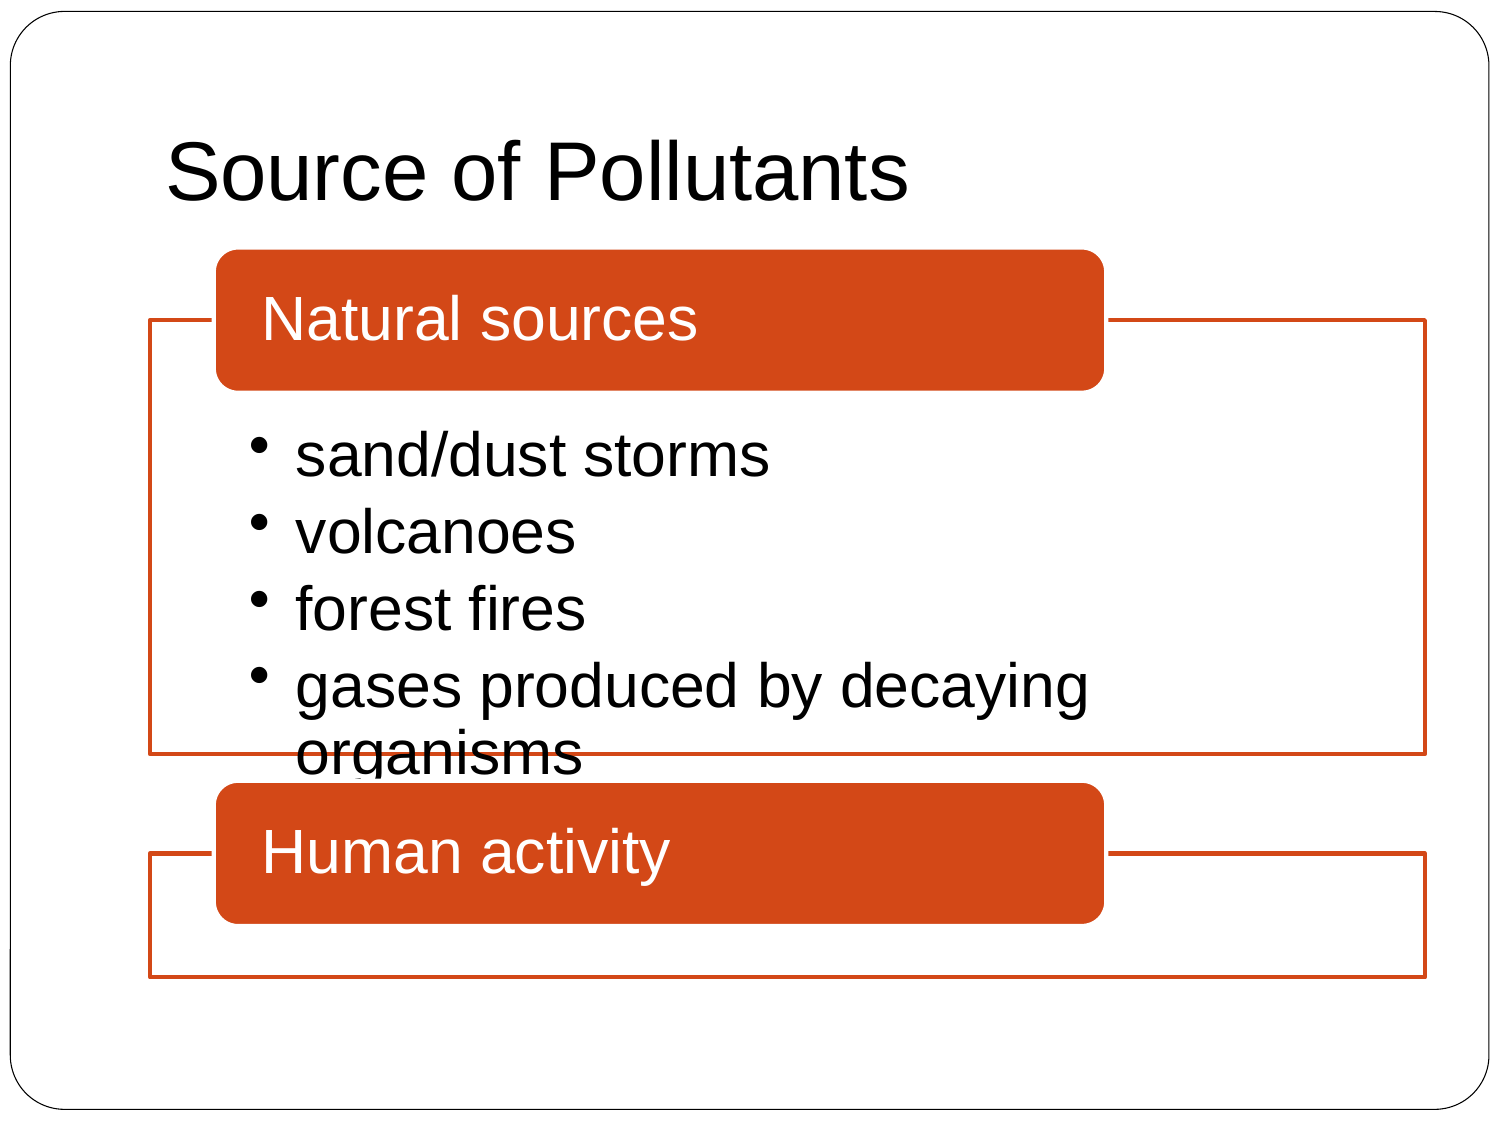

Source of Pollutants
sand/dust storms
volcanoes
forest fires
gases produced by decaying organisms
Natural sources
Human activity